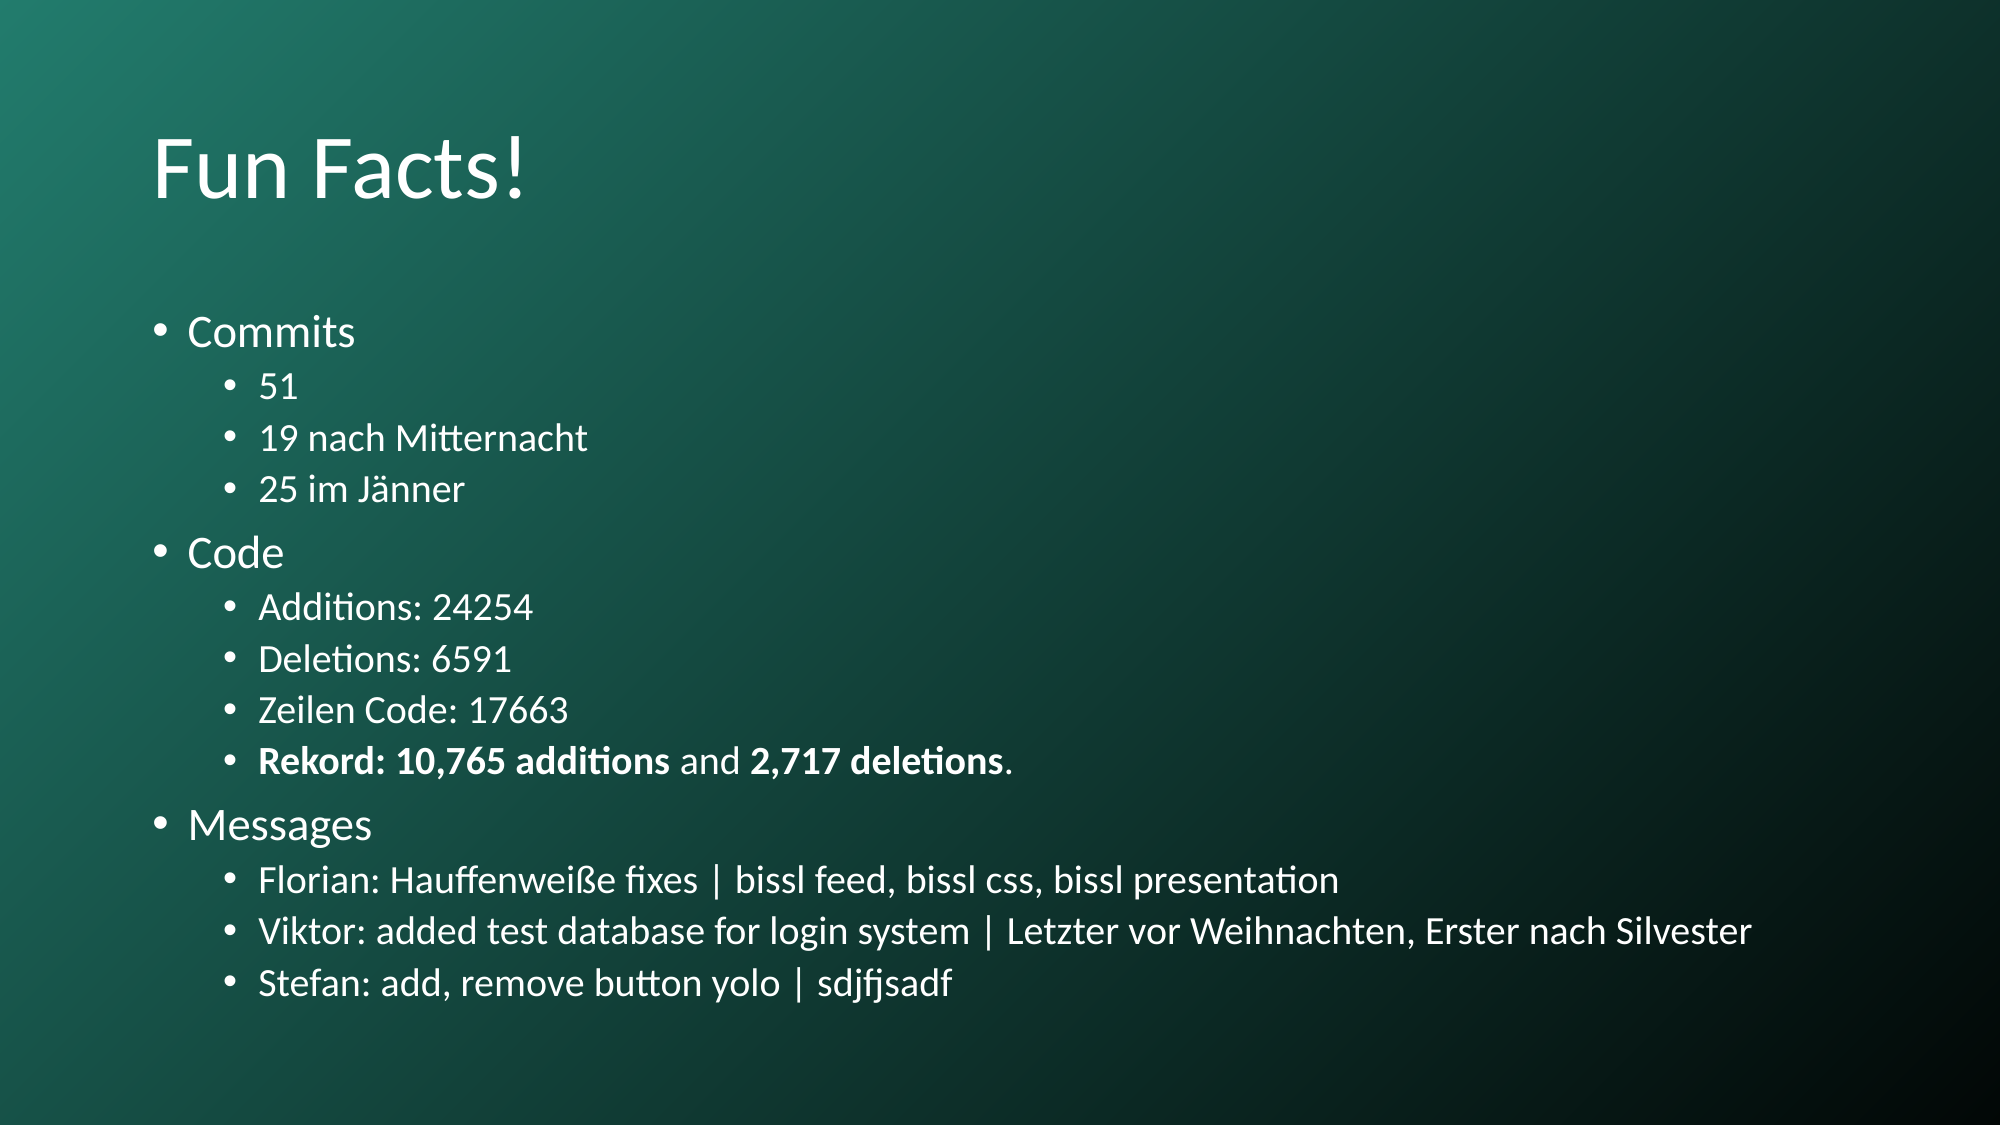

# Fun Facts!
Commits
51
19 nach Mitternacht
25 im Jänner
Code
Additions: 24254
Deletions: 6591
Zeilen Code: 17663
Rekord: 10,765 additions and 2,717 deletions.
Messages
Florian: Hauffenweiße fixes | bissl feed, bissl css, bissl presentation
Viktor: added test database for login system | Letzter vor Weihnachten, Erster nach Silvester
Stefan: add, remove button yolo | sdjfjsadf